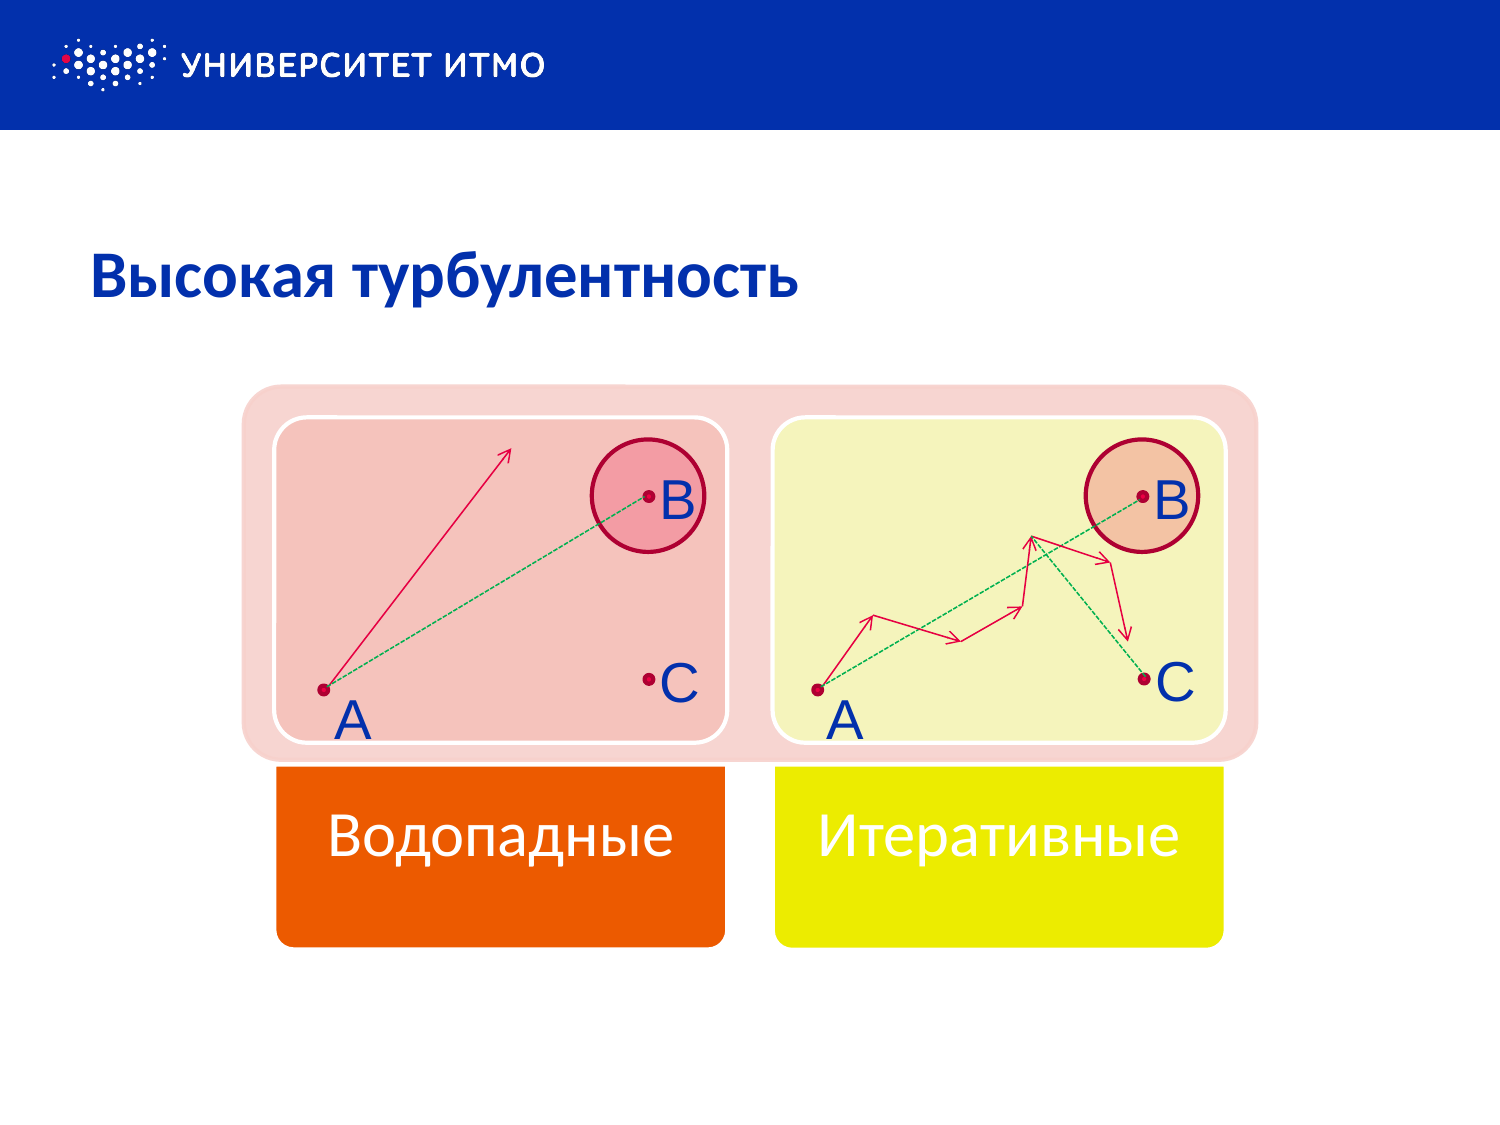

# Высокая турбулентность
Водопадные
Итеративные

В
В

C
C

А
А